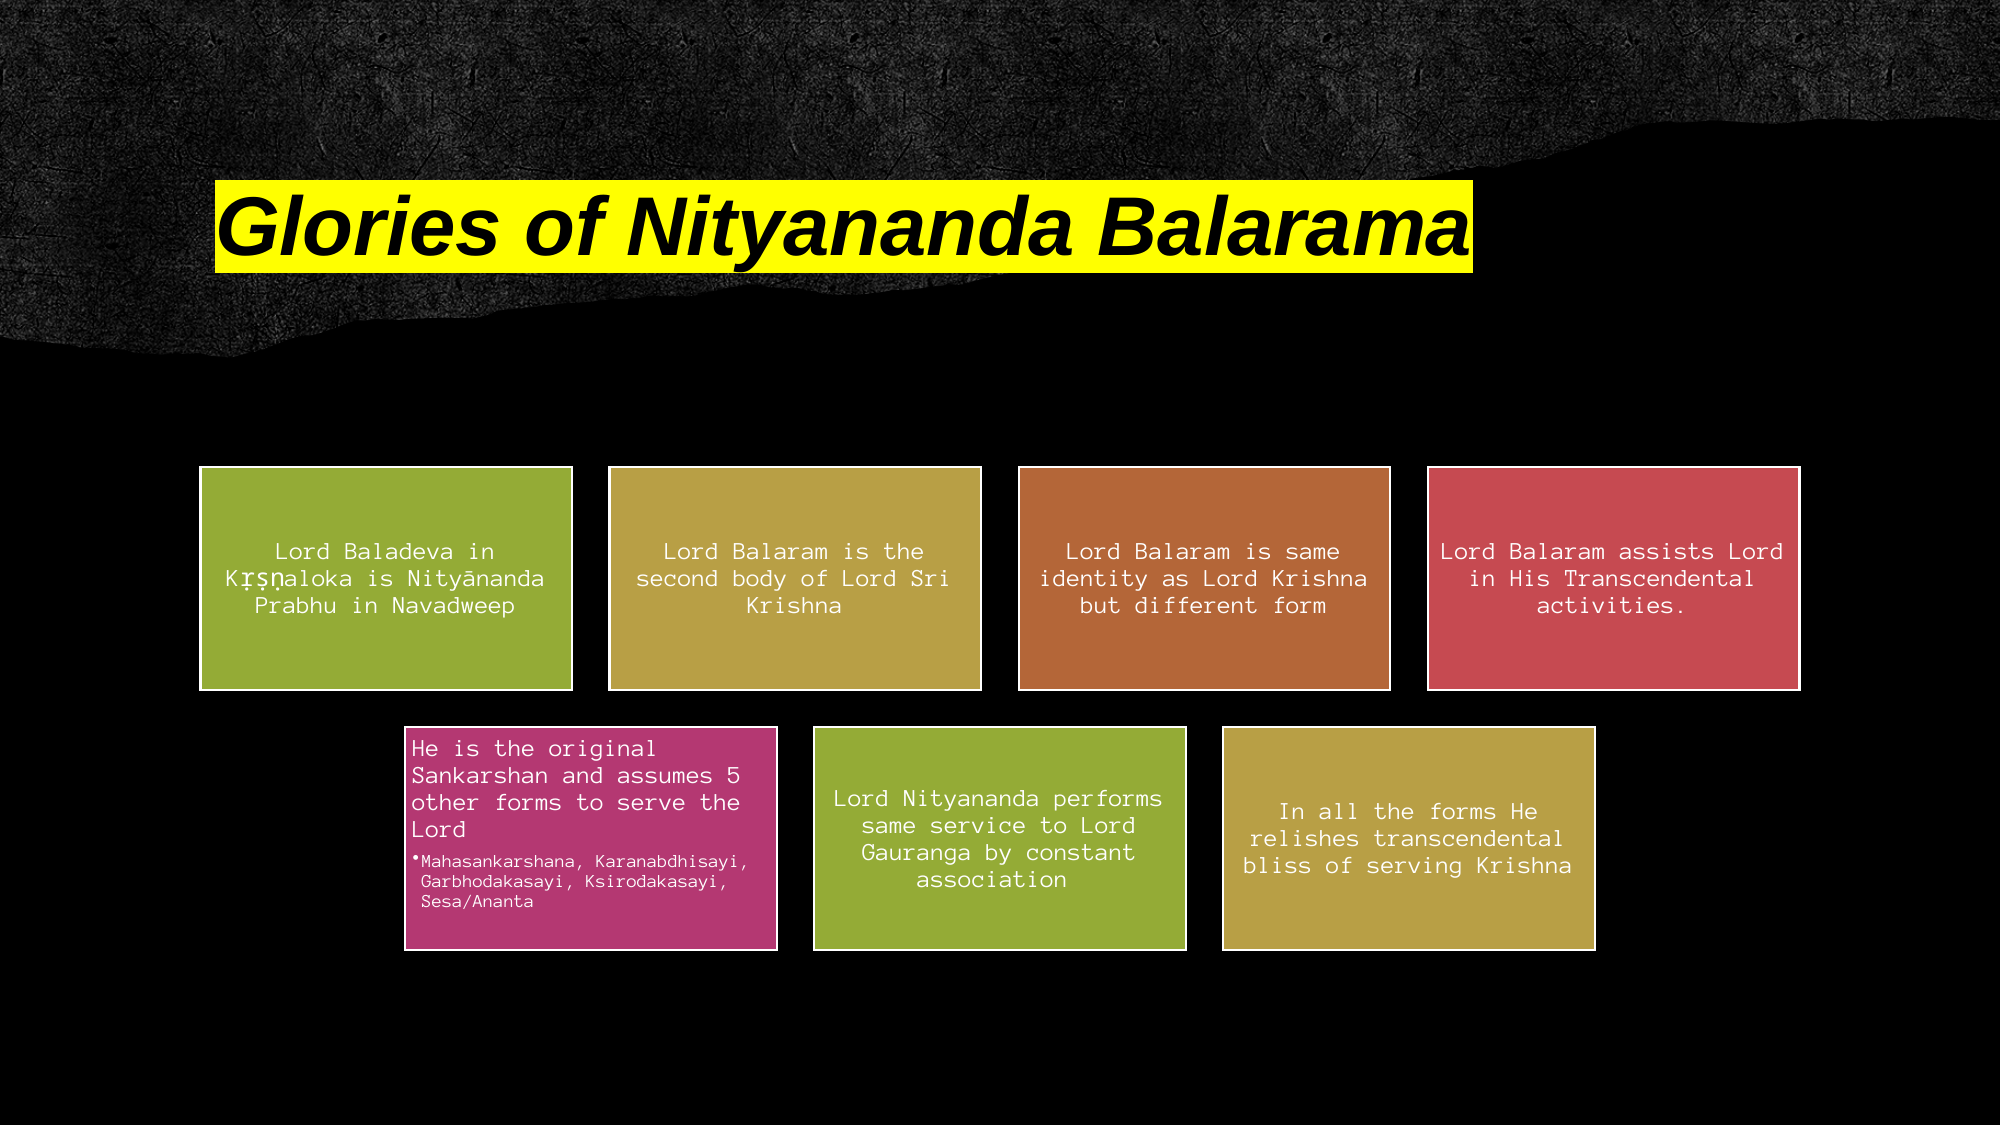

# Glories of Nityananda Balarama
Lord Baladeva in Kṛṣṇaloka is Nityānanda Prabhu in Navadweep
Lord Balaram is the second body of Lord Sri Krishna
Lord Balaram is same identity as Lord Krishna but different form
Lord Balaram assists Lord in His Transcendental activities.
He is the original Sankarshan and assumes 5 other forms to serve the Lord
Mahasankarshana, Karanabdhisayi, Garbhodakasayi, Ksirodakasayi, Sesa/Ananta
Lord Nityananda performs same service to Lord Gauranga by constant association
In all the forms He relishes transcendental bliss of serving Krishna